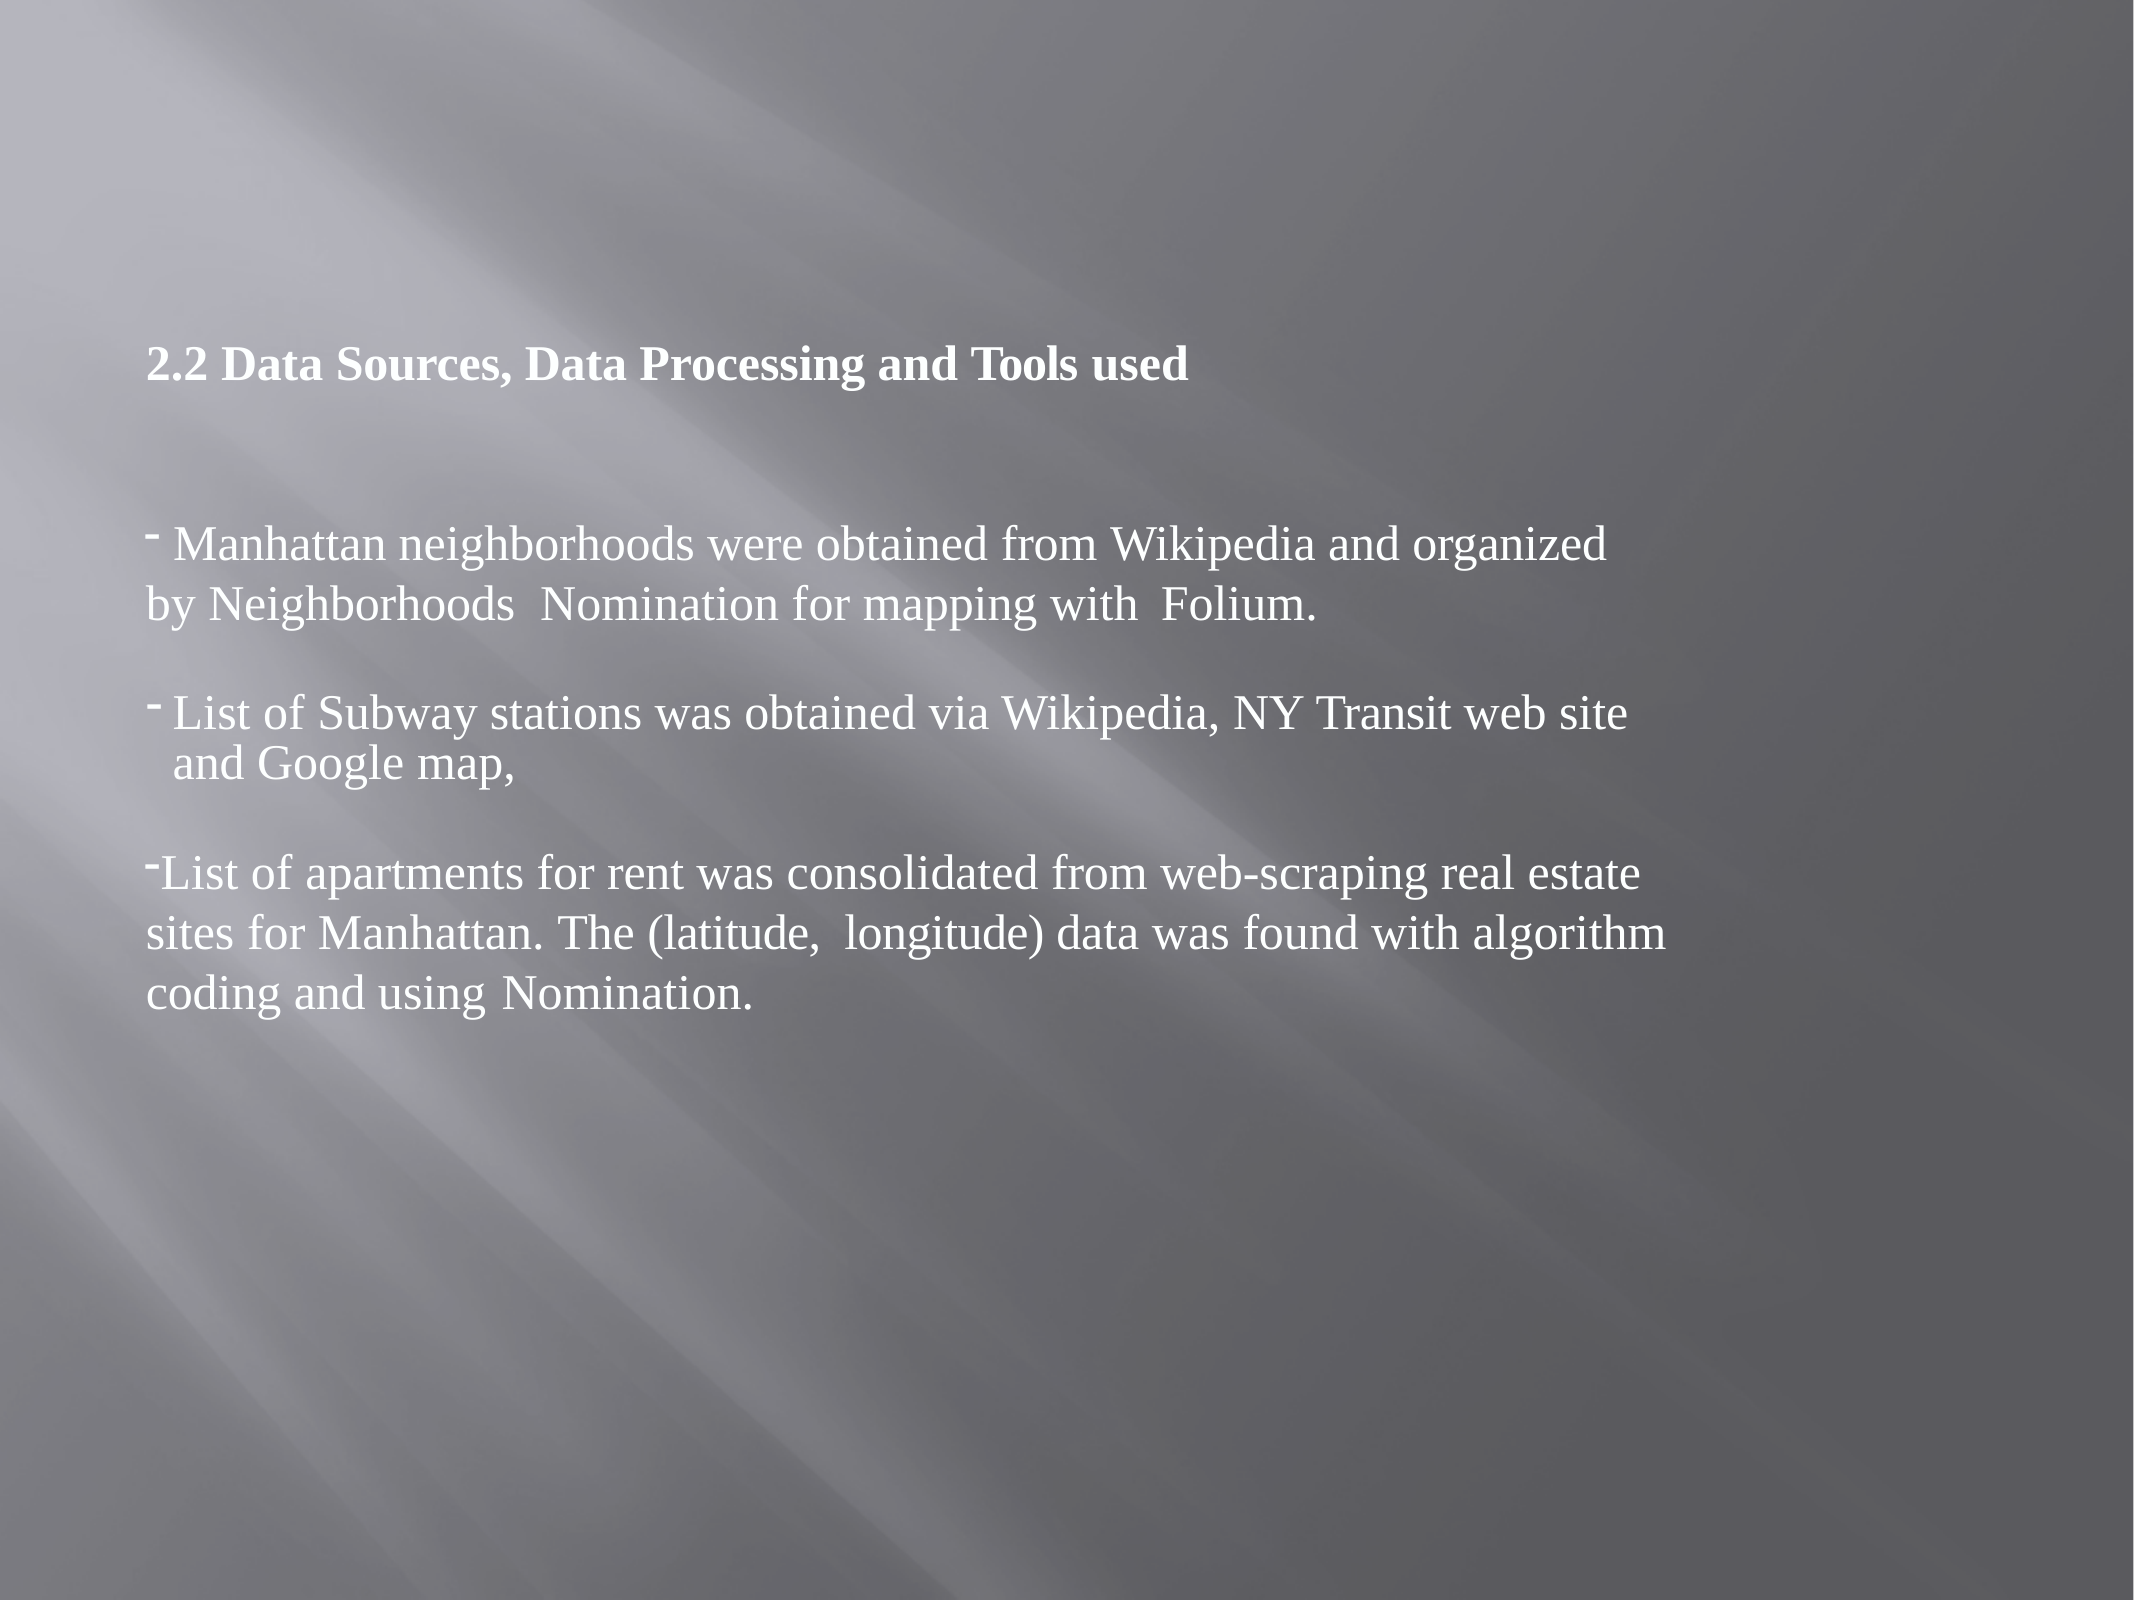

2.2	Data Sources, Data Processing and Tools used

 Manhattan neighborhoods were obtained from Wikipedia and organized by Neighborhoods  Nomination for mapping with Folium.

List of Subway stations was obtained via Wikipedia, NY Transit web site and Google map,

List of apartments for rent was consolidated from web-scraping real estate sites for Manhattan. The (latitude,  longitude) data was found with algorithm coding and using Nomination.